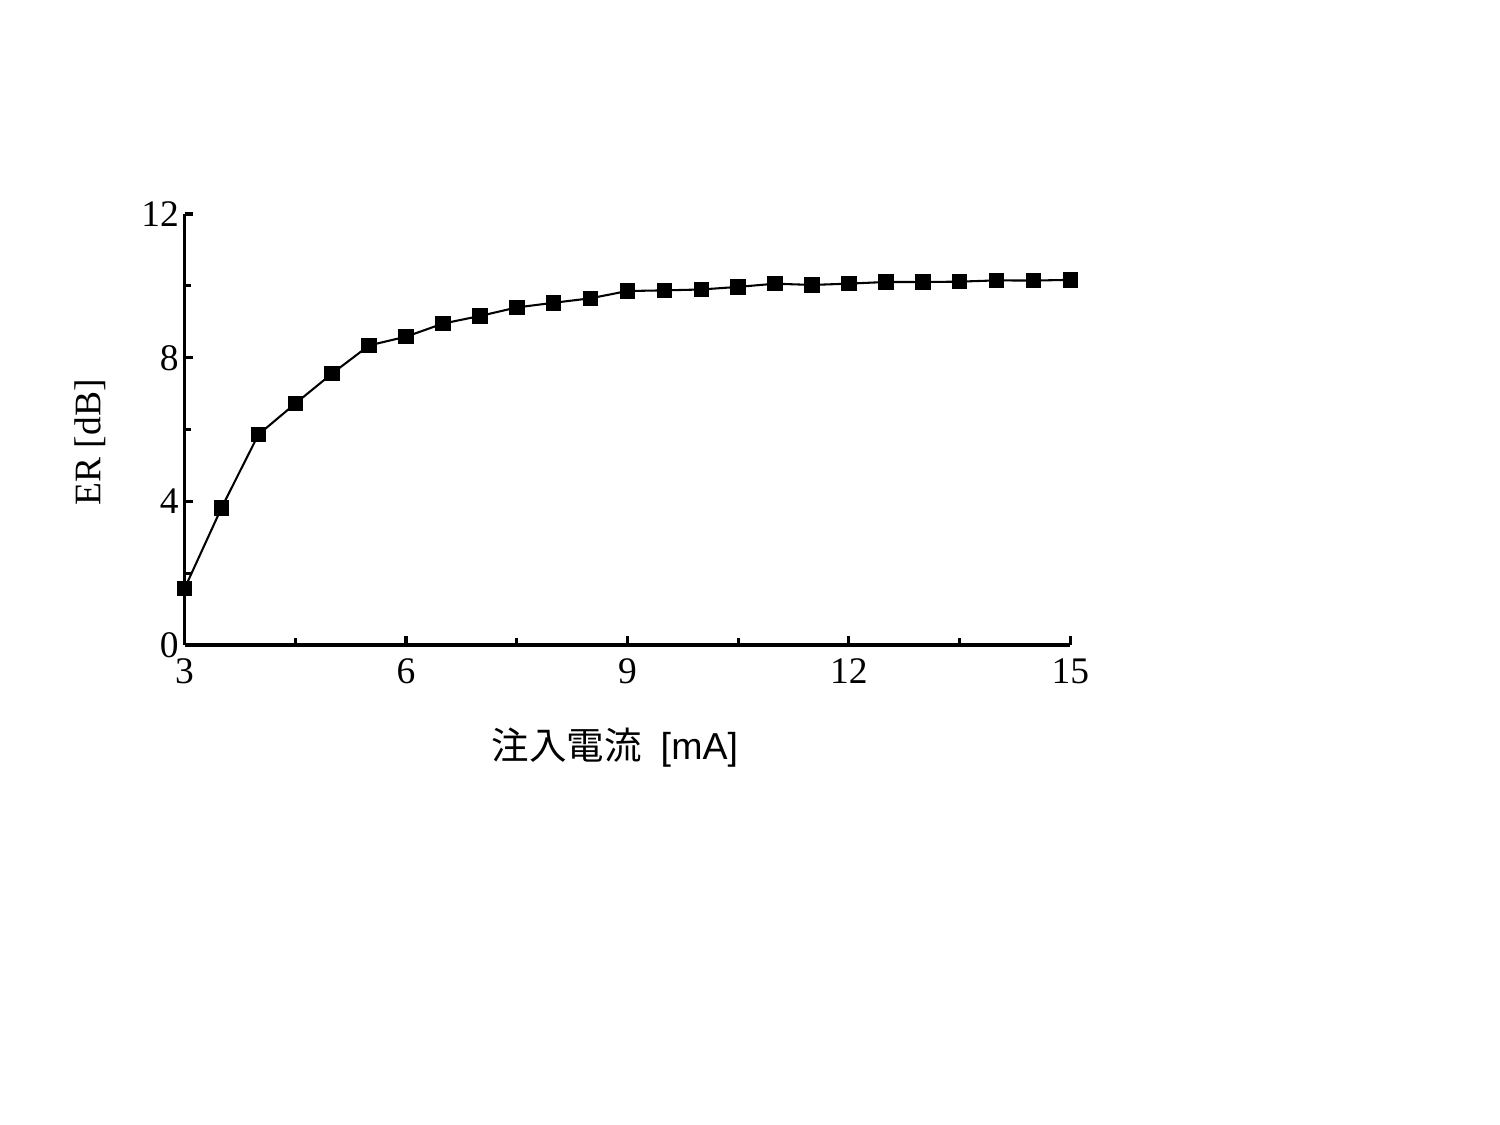

### Chart

| Category | ER[dB] |
|---|---|